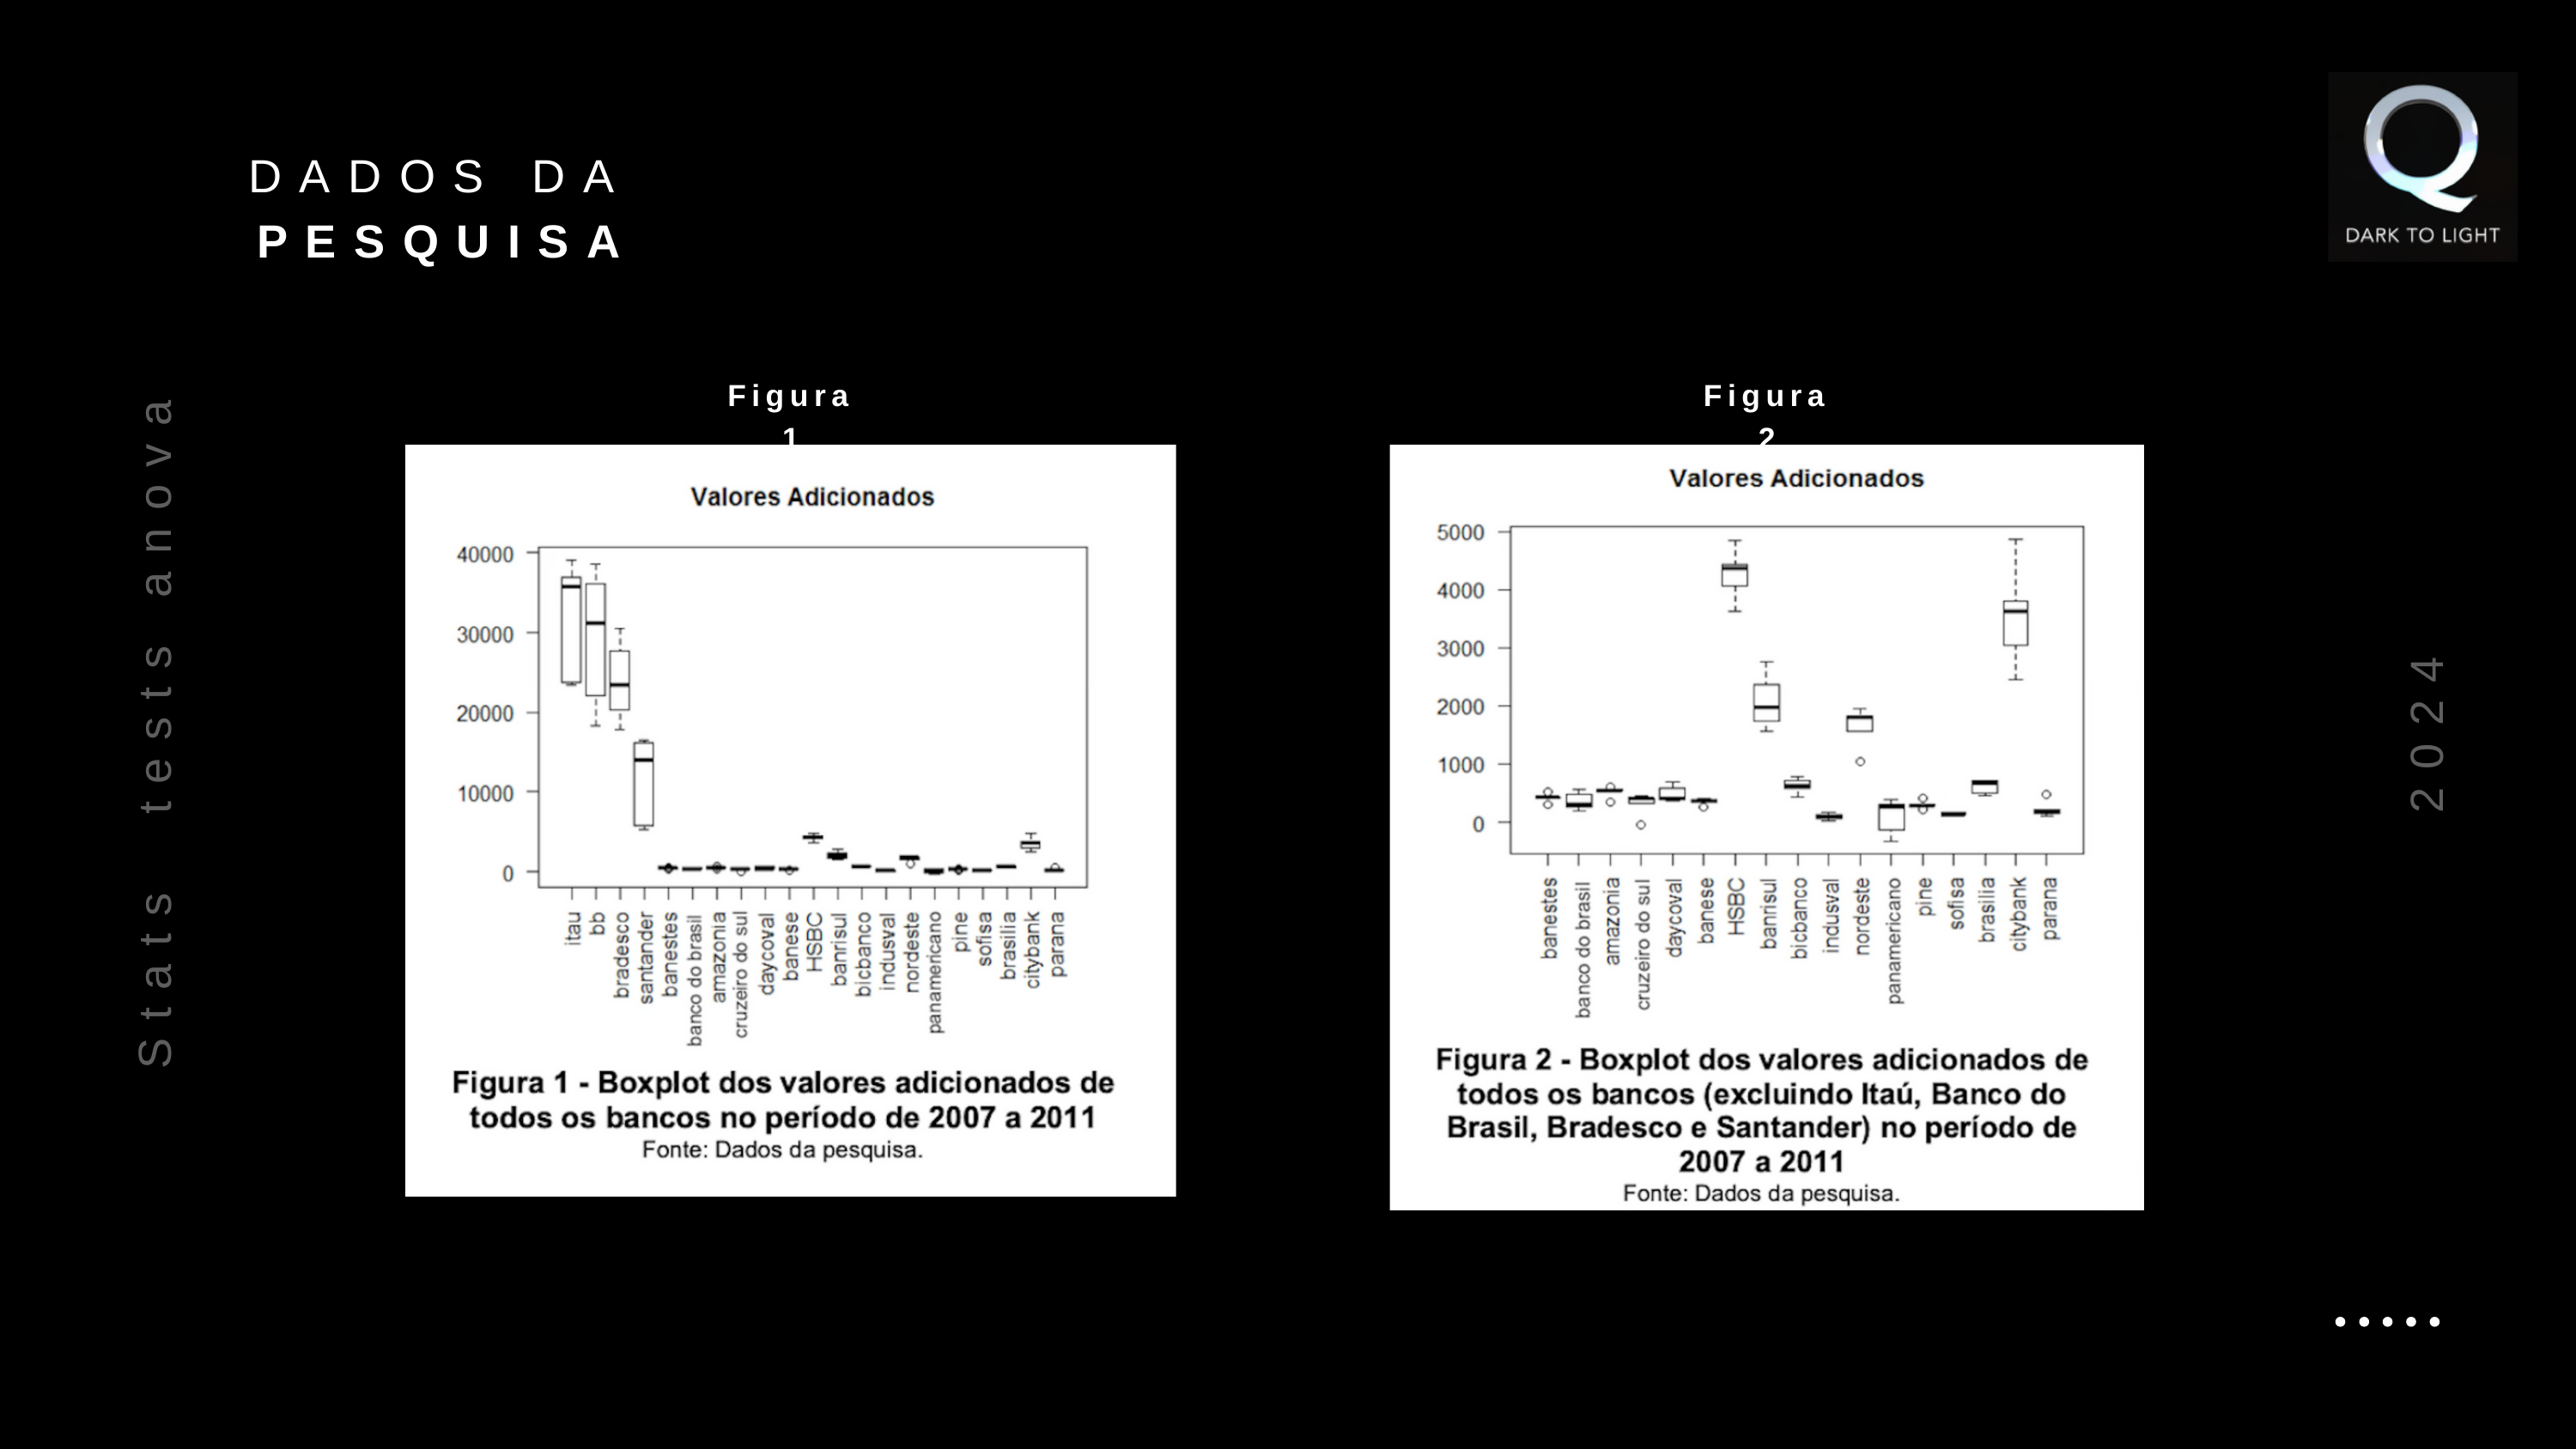

DADOS DA PESQUISA

Figura 1
Figura 2

Stats  tests anova
2024